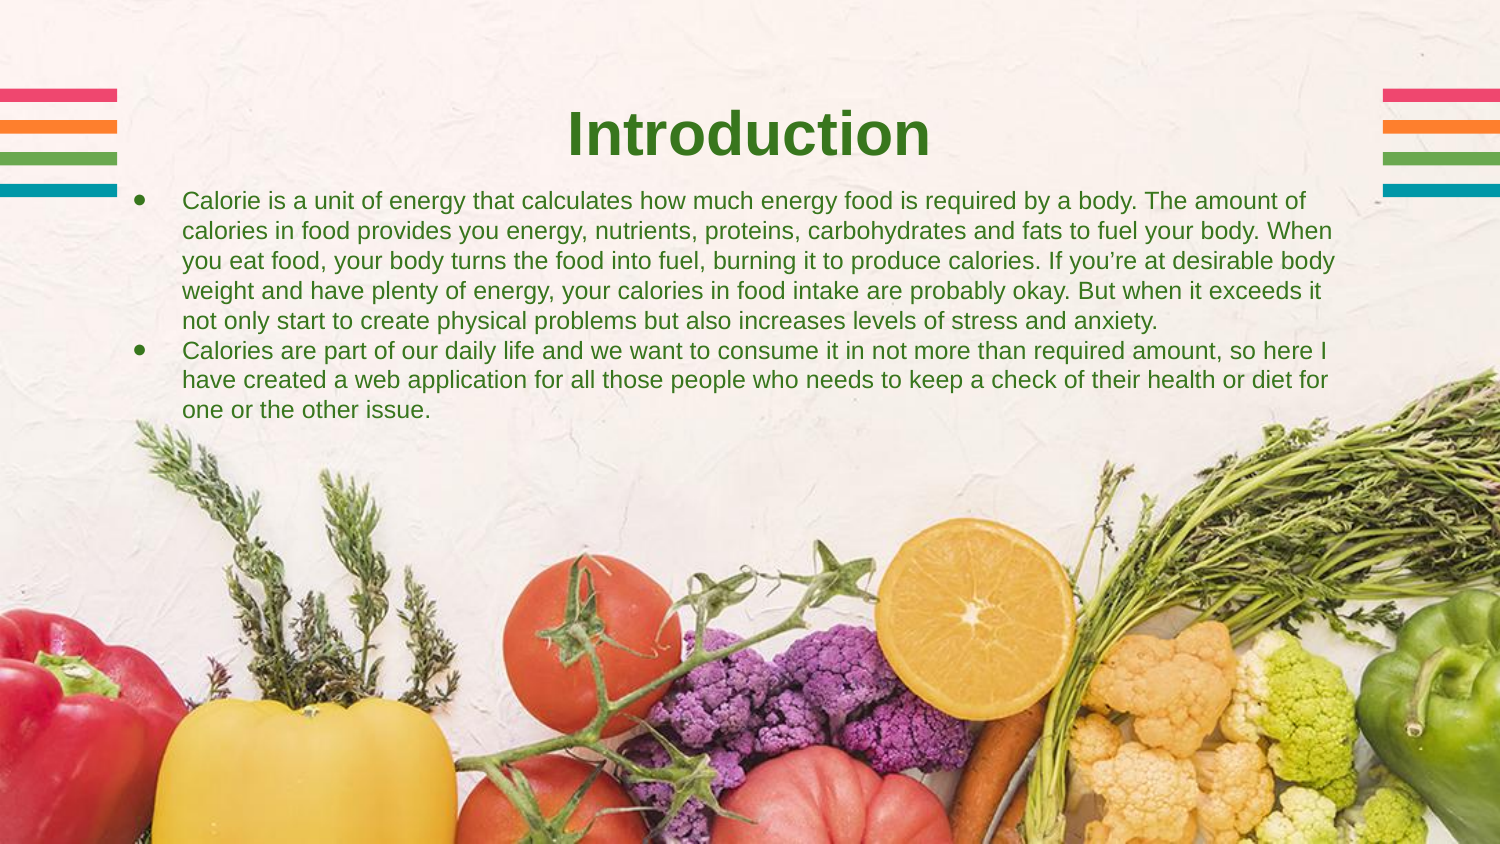

Calorie is a unit of energy that calculates how much energy food is required by a body. The amount of calories in food provides you energy, nutrients, proteins, carbohydrates and fats to fuel your body. When you eat food, your body turns the food into fuel, burning it to produce calories. If you’re at desirable body weight and have plenty of energy, your calories in food intake are probably okay. But when it exceeds it not only start to create physical problems but also increases levels of stress and anxiety.
Calories are part of our daily life and we want to consume it in not more than required amount, so here I have created a web application for all those people who needs to keep a check of their health or diet for one or the other issue.

# Introduction